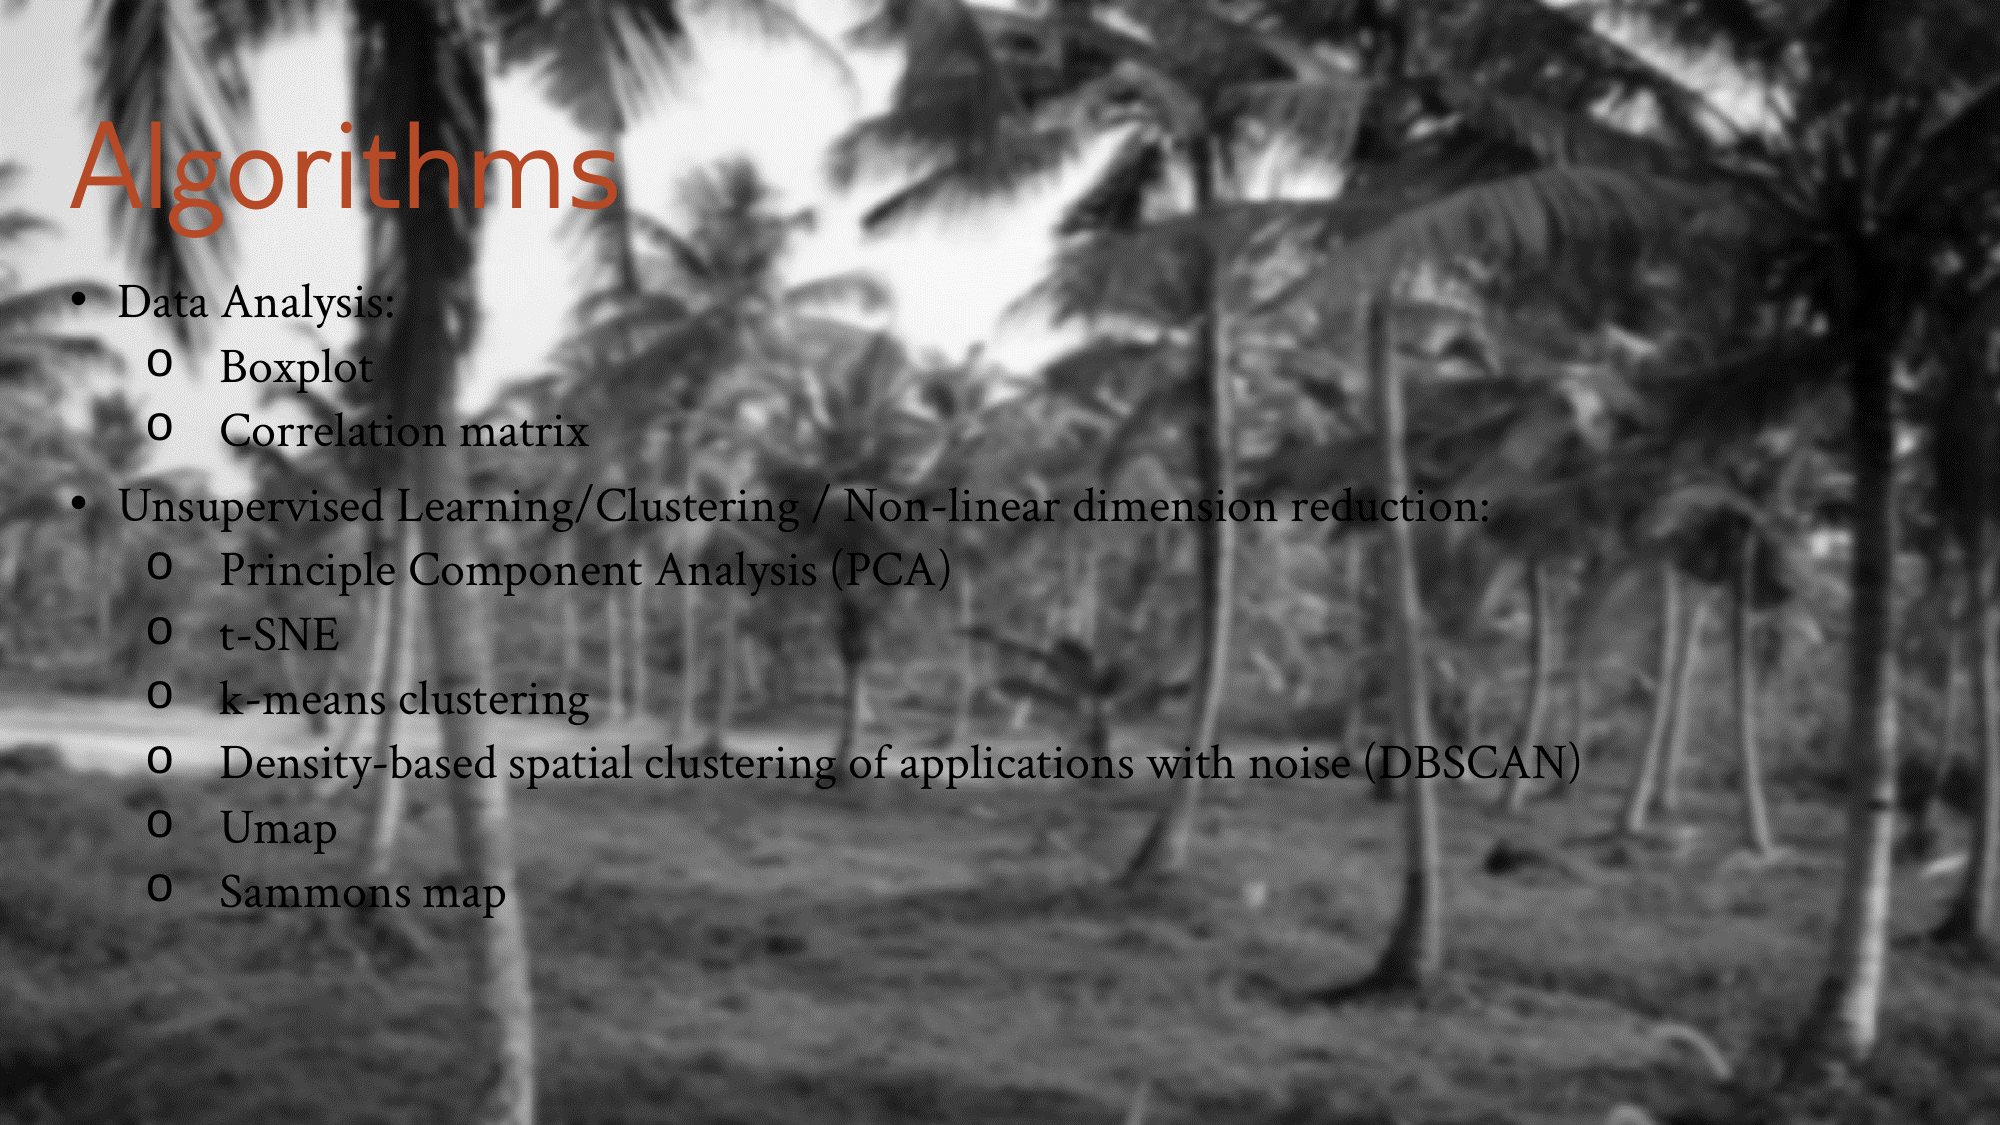

# Algorithms
Data Analysis:
Boxplot
Correlation matrix
Unsupervised Learning/Clustering / Non-linear dimension reduction:
Principle Component Analysis (PCA)
t-SNE
k-means clustering
Density-based spatial clustering of applications with noise (DBSCAN)
Umap
Sammons map